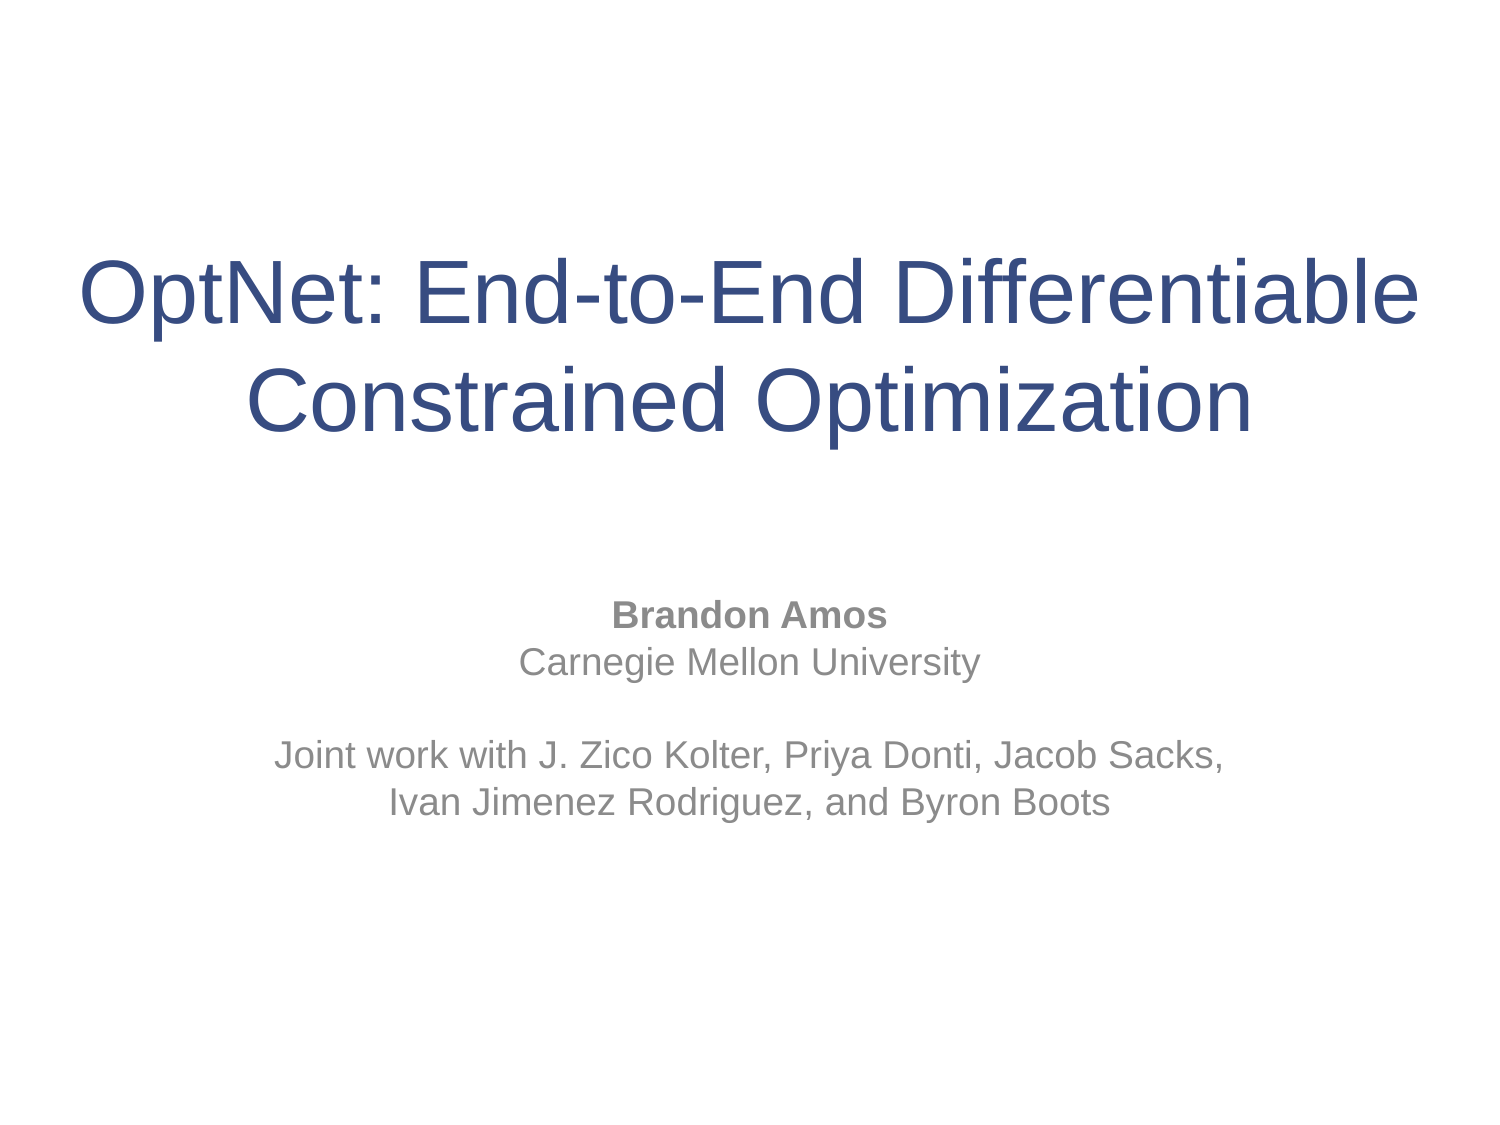

# OptNet: End-to-End Differentiable Constrained Optimization
Brandon Amos
Carnegie Mellon University

Joint work with J. Zico Kolter, Priya Donti, Jacob Sacks, Ivan Jimenez Rodriguez, and Byron Boots